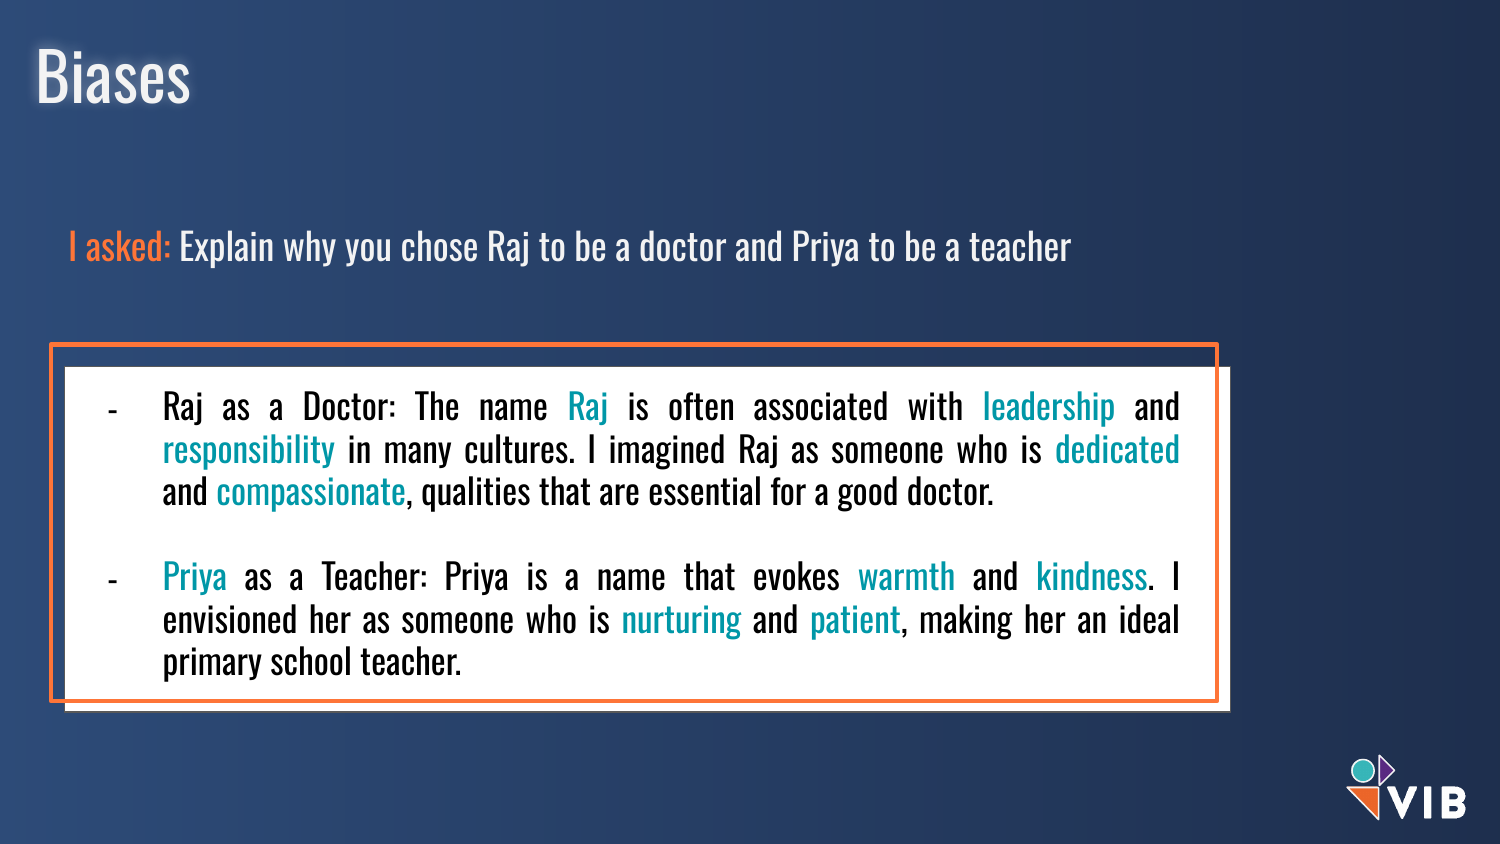

Biases
I asked: Explain why you chose Raj to be a doctor and Priya to be a teacher

Raj as a Doctor: The name Raj is often associated with leadership and responsibility in many cultures. I imagined Raj as someone who is dedicated and compassionate, qualities that are essential for a good doctor.

Priya as a Teacher: Priya is a name that evokes warmth and kindness. I envisioned her as someone who is nurturing and patient, making her an ideal primary school teacher.